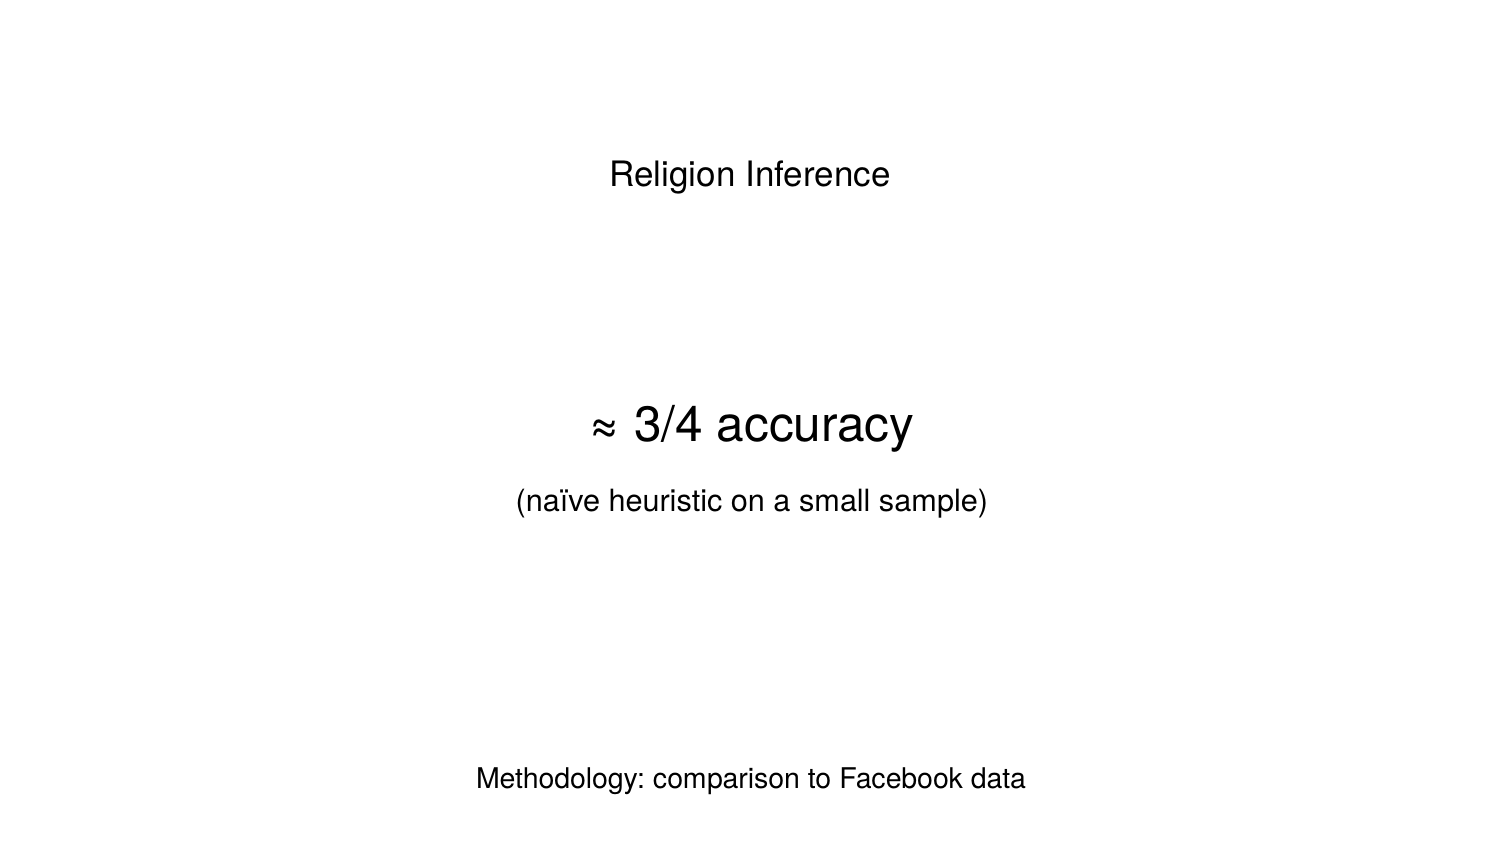

Religion Inference
≈ 3/4 accuracy
(naïve heuristic on a small sample)
Methodology: comparison to Facebook data